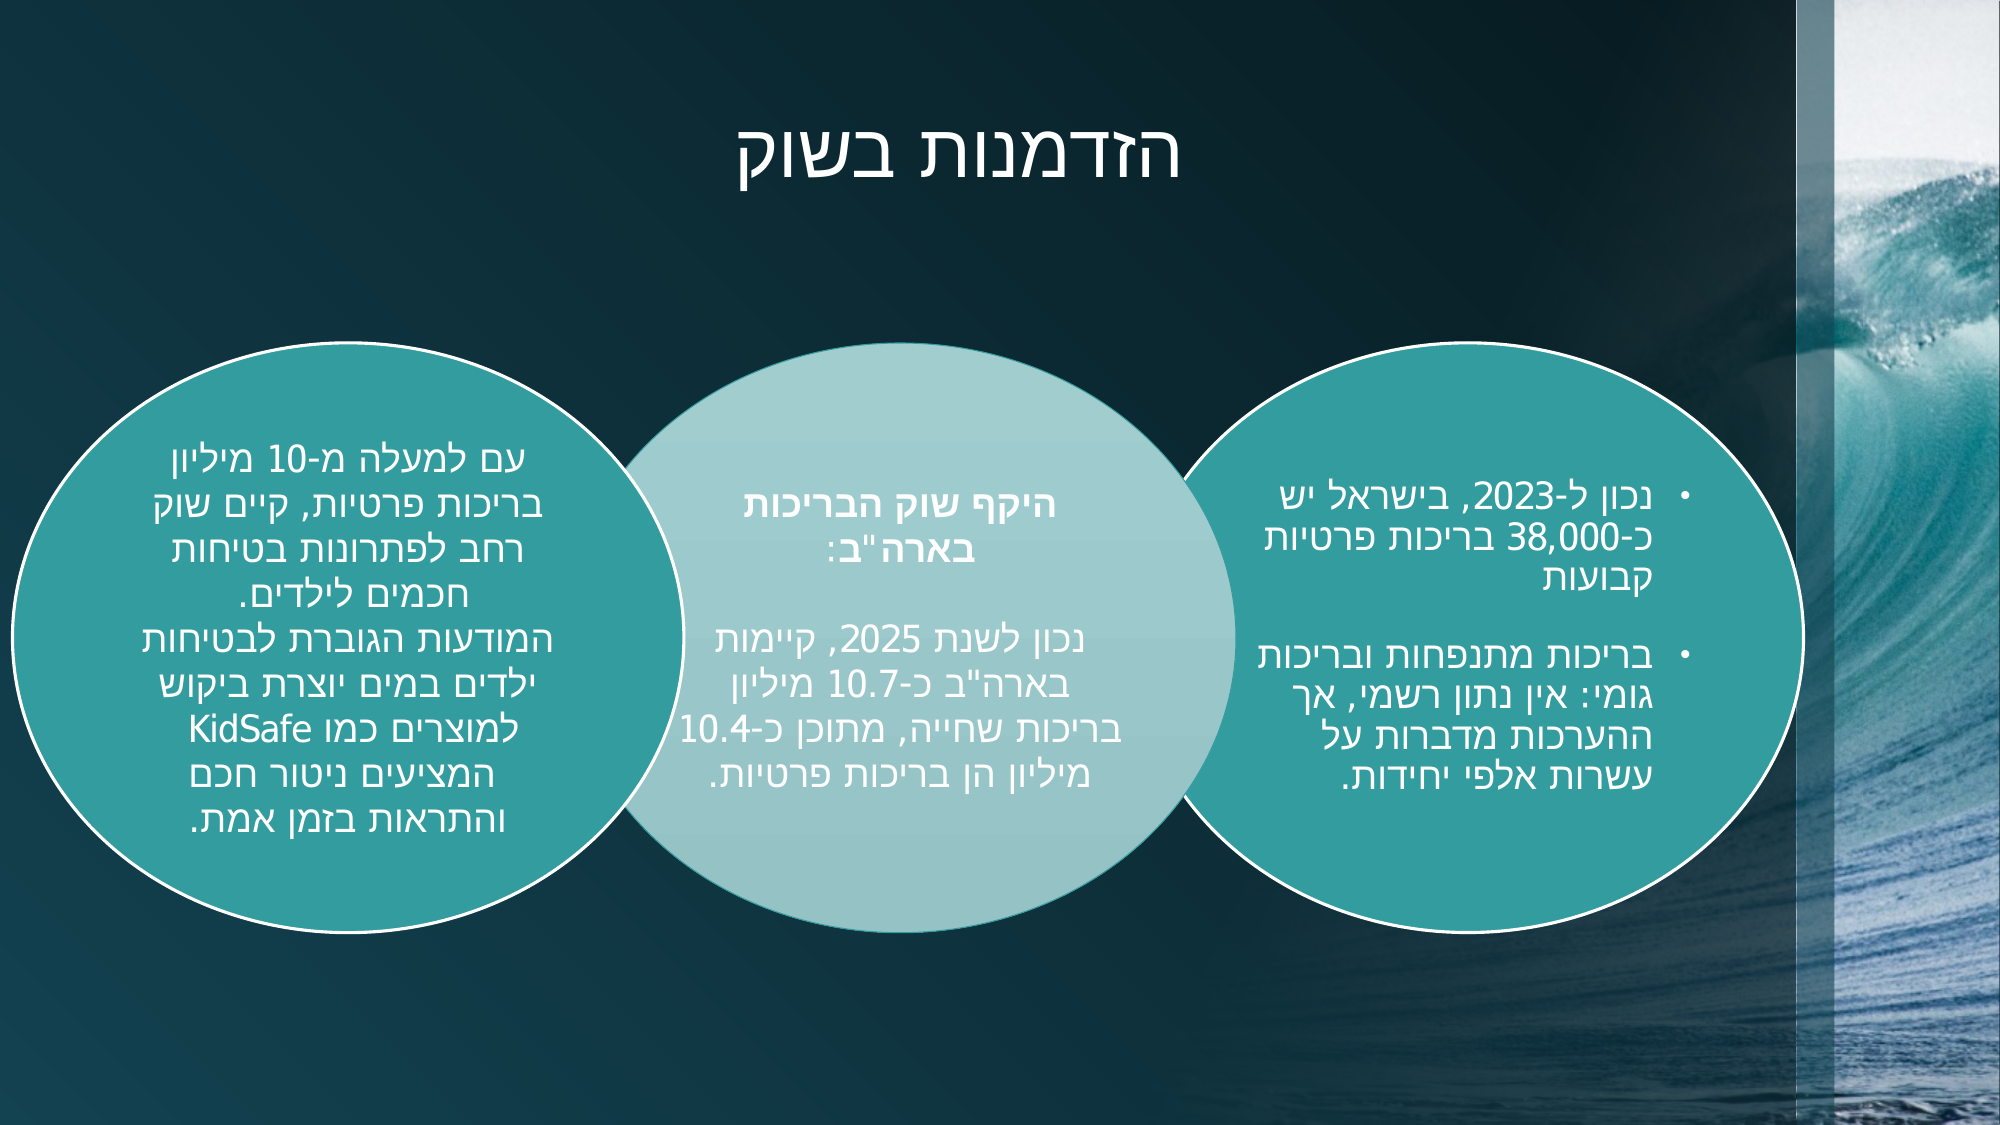

# הזדמנות בשוק

עם למעלה מ-10 מיליון בריכות פרטיות, קיים שוק רחב לפתרונות בטיחות חכמים לילדים.
המודעות הגוברת לבטיחות ילדים במים יוצרת ביקוש למוצרים כמו KidSafe
 המציעים ניטור חכם והתראות בזמן אמת.
נכון ל-2023, בישראל יש כ-38,000 בריכות פרטיות קבועות
בריכות מתנפחות ובריכות גומי: אין נתון רשמי, אך ההערכות מדברות על עשרות אלפי יחידות.
היקף שוק הבריכות בארה"ב:

נכון לשנת 2025, קיימות בארה"ב כ-10.7 מיליון בריכות שחייה, מתוכן כ-10.4 מיליון הן בריכות פרטיות.